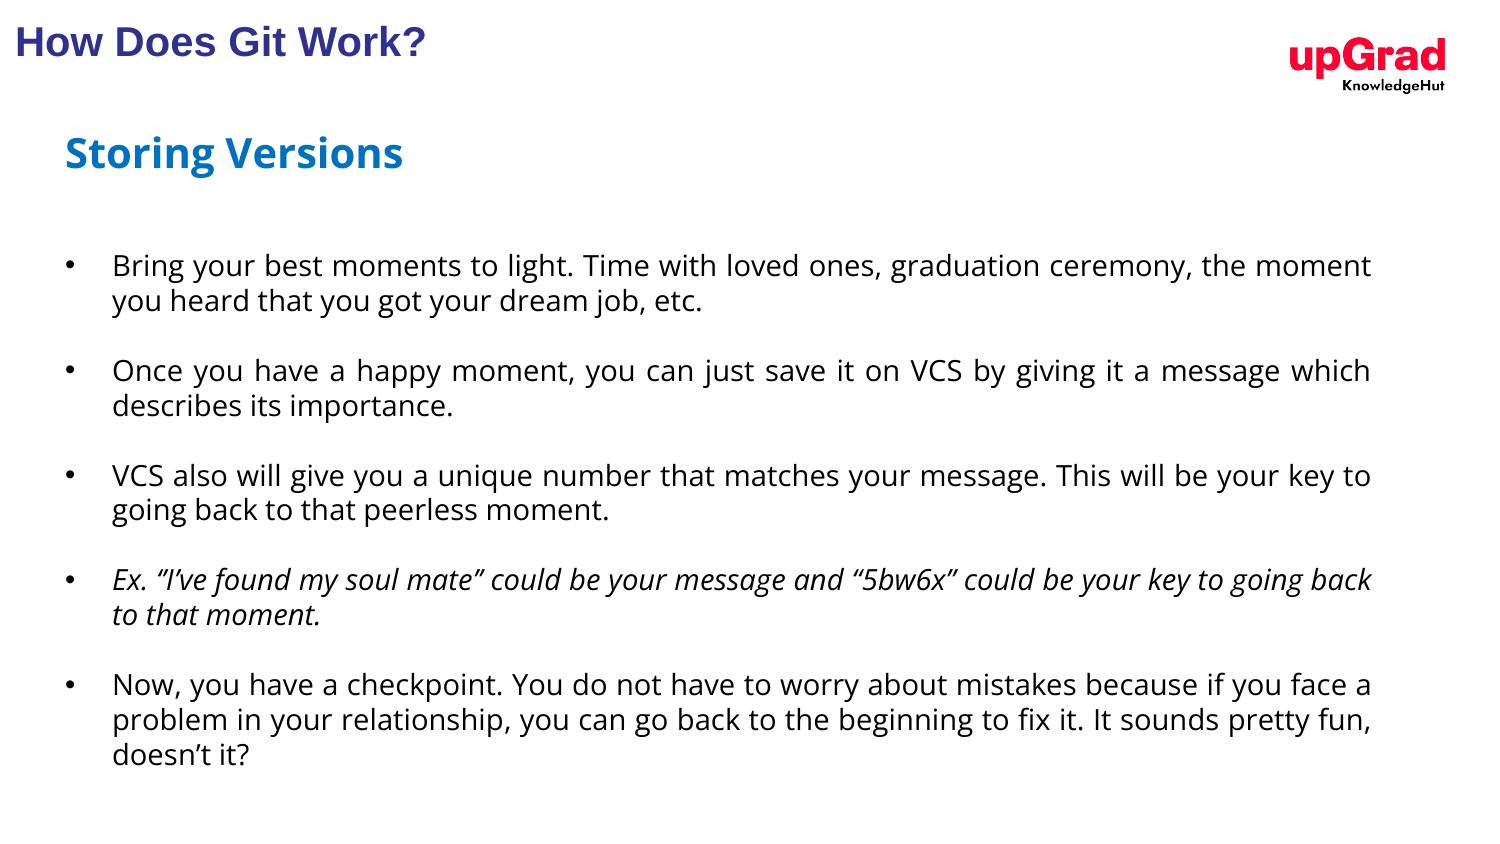

How Does Git Work?
Storing Versions

Bring your best moments to light. Time with loved ones, graduation ceremony, the moment you heard that you got your dream job, etc.

Once you have a happy moment, you can just save it on VCS by giving it a message which describes its importance.

VCS also will give you a unique number that matches your message. This will be your key to going back to that peerless moment.

Ex. ‘’I’ve found my soul mate’’ could be your message and “5bw6x” could be your key to going back to that moment.

Now, you have a checkpoint. You do not have to worry about mistakes because if you face a problem in your relationship, you can go back to the beginning to fix it. It sounds pretty fun, doesn’t it?